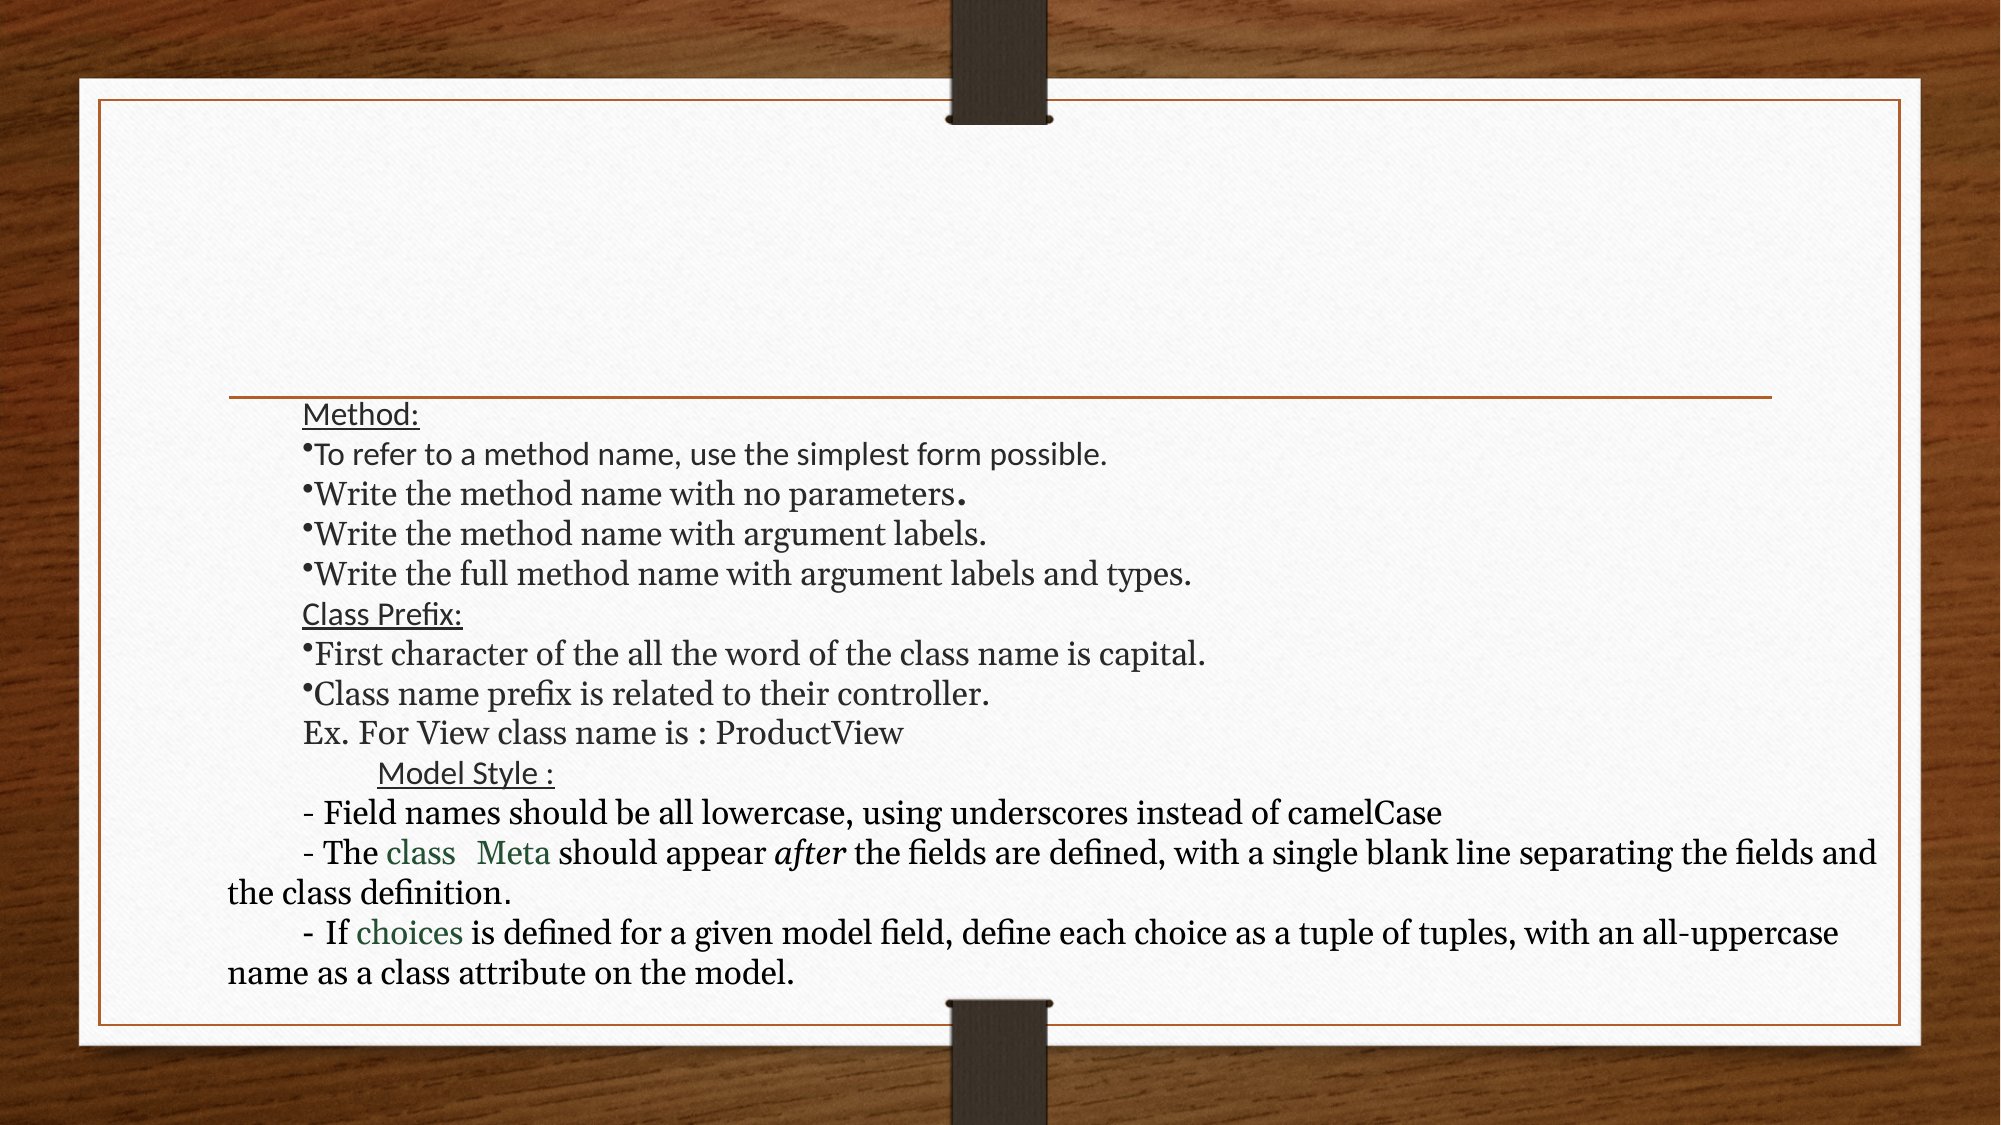

Method:
To refer to a method name, use the simplest form possible.
Write the method name with no parameters.
Write the method name with argument labels.
Write the full method name with argument labels and types.
Class Prefix:
First character of the all the word of the class name is capital.
Class name prefix is related to their controller.
Ex. For View class name is : ProductView
	Model Style :
- Field names should be all lowercase, using underscores instead of camelCase
- The class Meta should appear after the fields are defined, with a single blank line separating the fields and the class definition.
- If choices is defined for a given model field, define each choice as a tuple of tuples, with an all-uppercase name as a class attribute on the model.